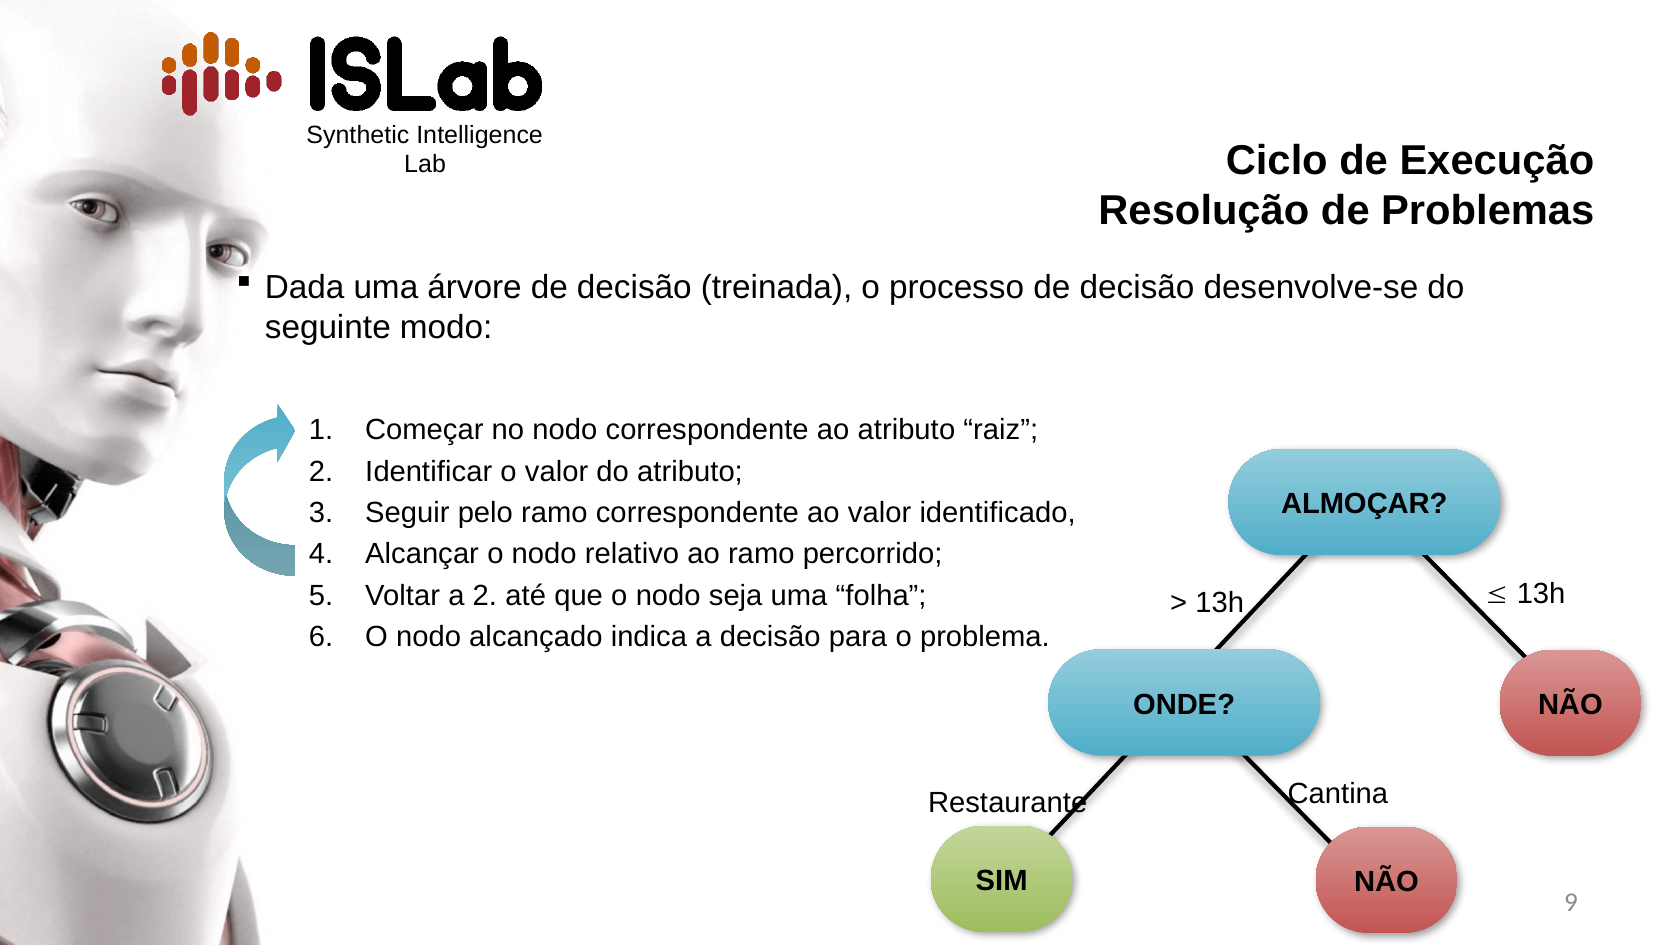

# Ciclo de Execução Resolução de Problemas
Dada uma árvore de decisão (treinada), o processo de decisão desenvolve-se do seguinte modo:

Começar no nodo correspondente ao atributo “raiz”;
Identificar o valor do atributo;
Seguir pelo ramo correspondente ao valor identificado,
Alcançar o nodo relativo ao ramo percorrido;
Voltar a 2. até que o nodo seja uma “folha”;
O nodo alcançado indica a decisão para o problema.

ALMOÇAR?
≤ 13h
> 13h
ONDE?
NÃO
Cantina
Restaurante
SIM
NÃO
9